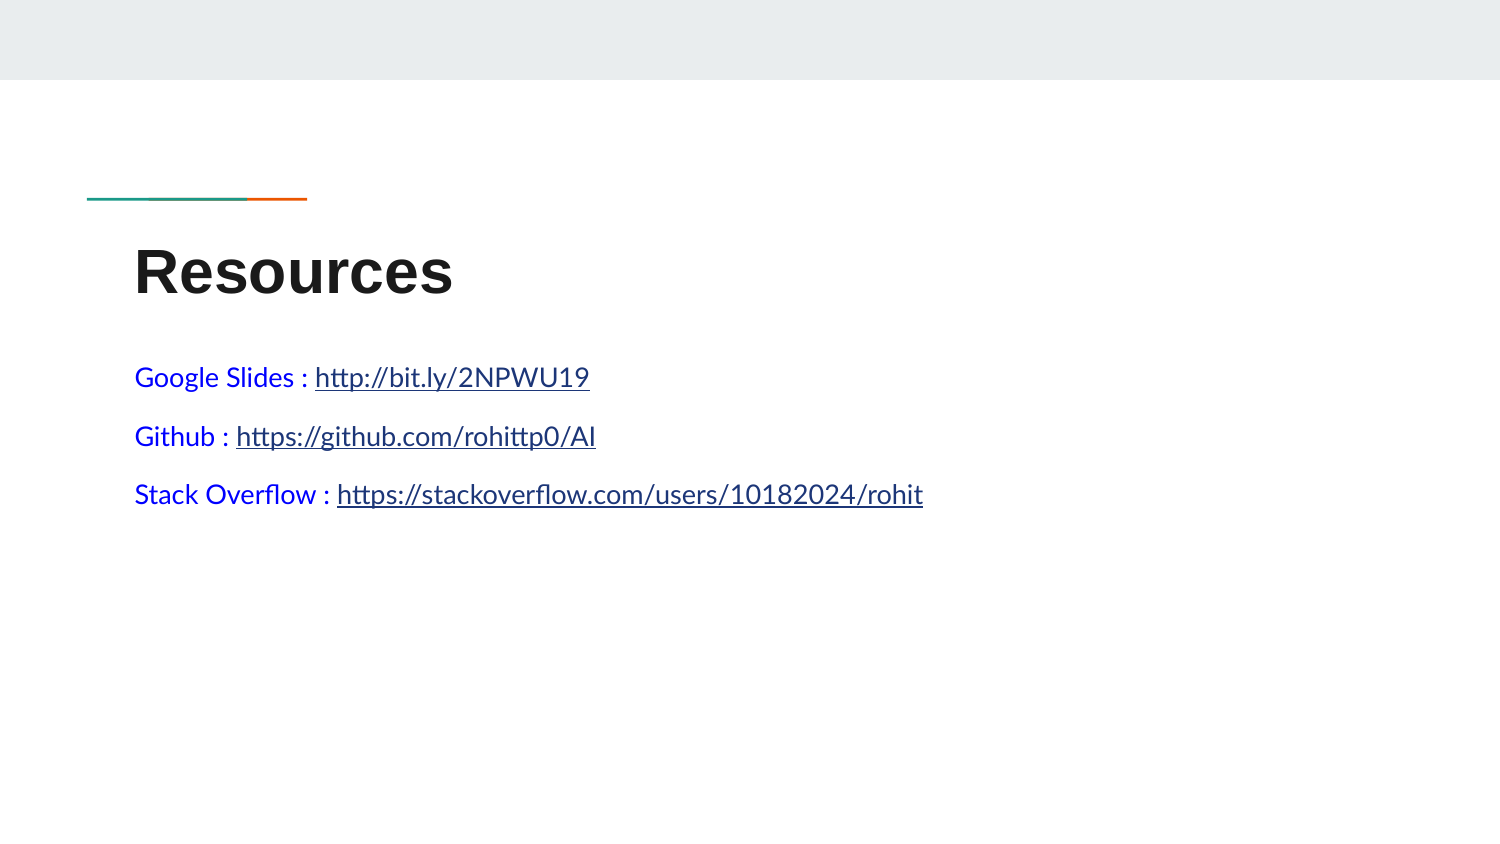

# Resources
Google Slides : http://bit.ly/2NPWU19
Github : https://github.com/rohittp0/AI
Stack Overflow : https://stackoverflow.com/users/10182024/rohit